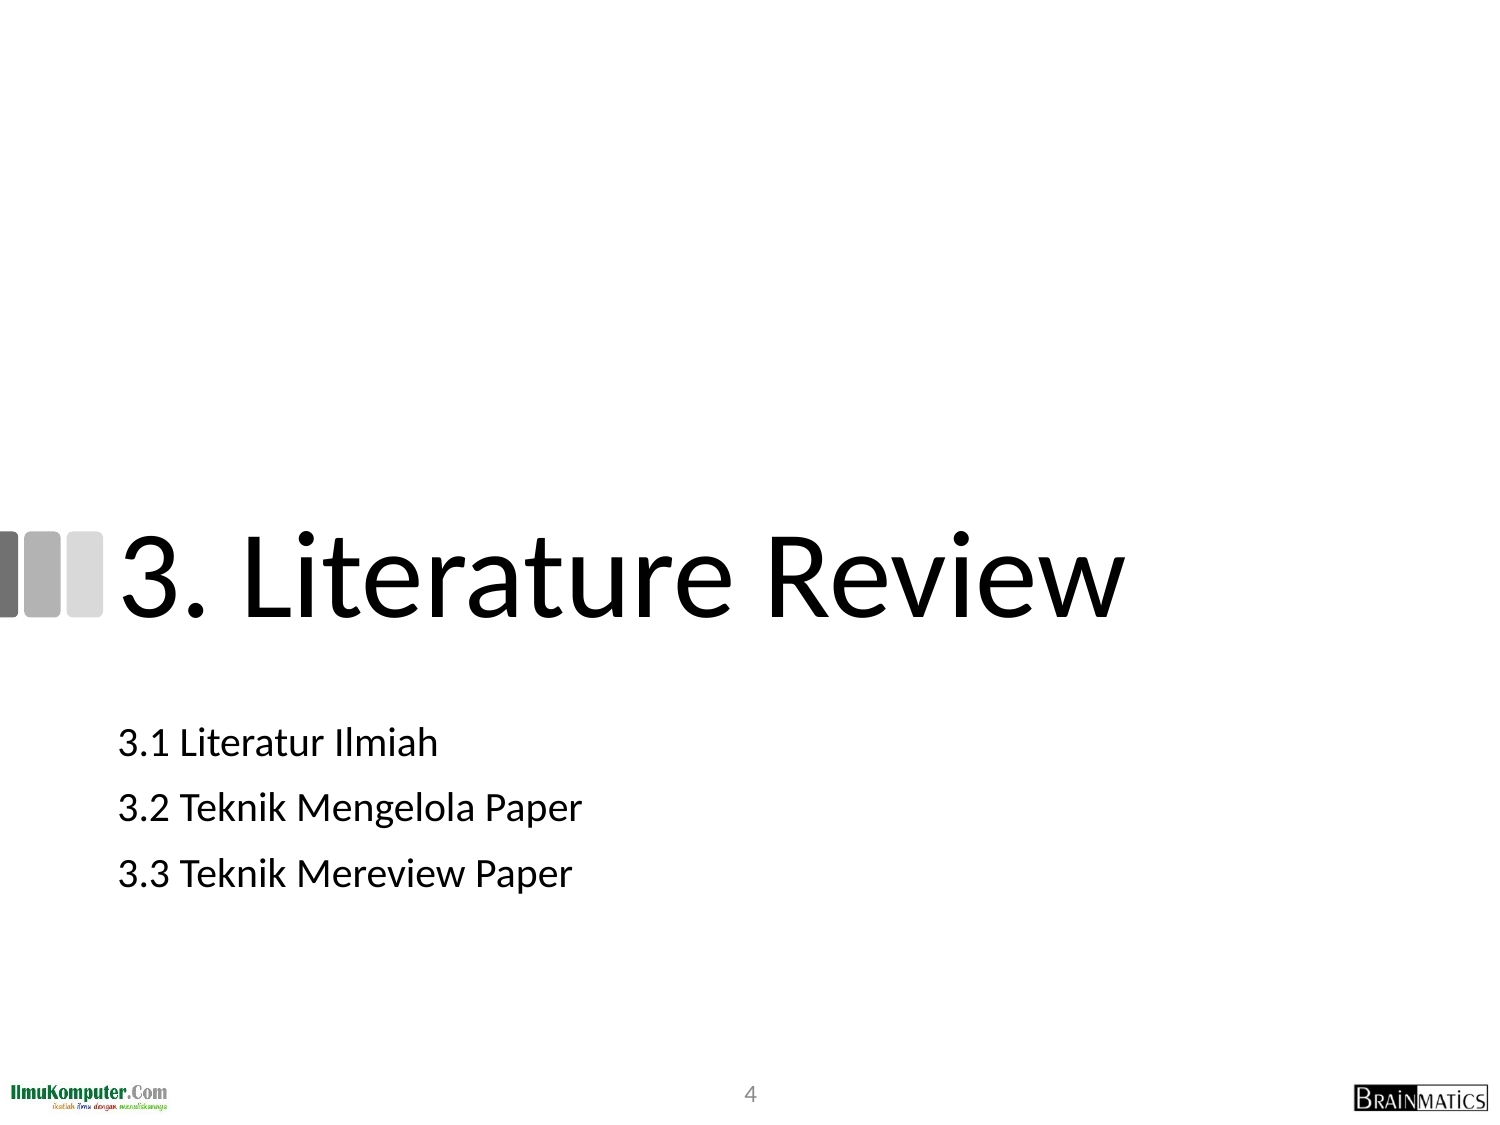

# 3. Literature Review
3.1 Literatur Ilmiah
3.2 Teknik Mengelola Paper
3.3 Teknik Mereview Paper
4